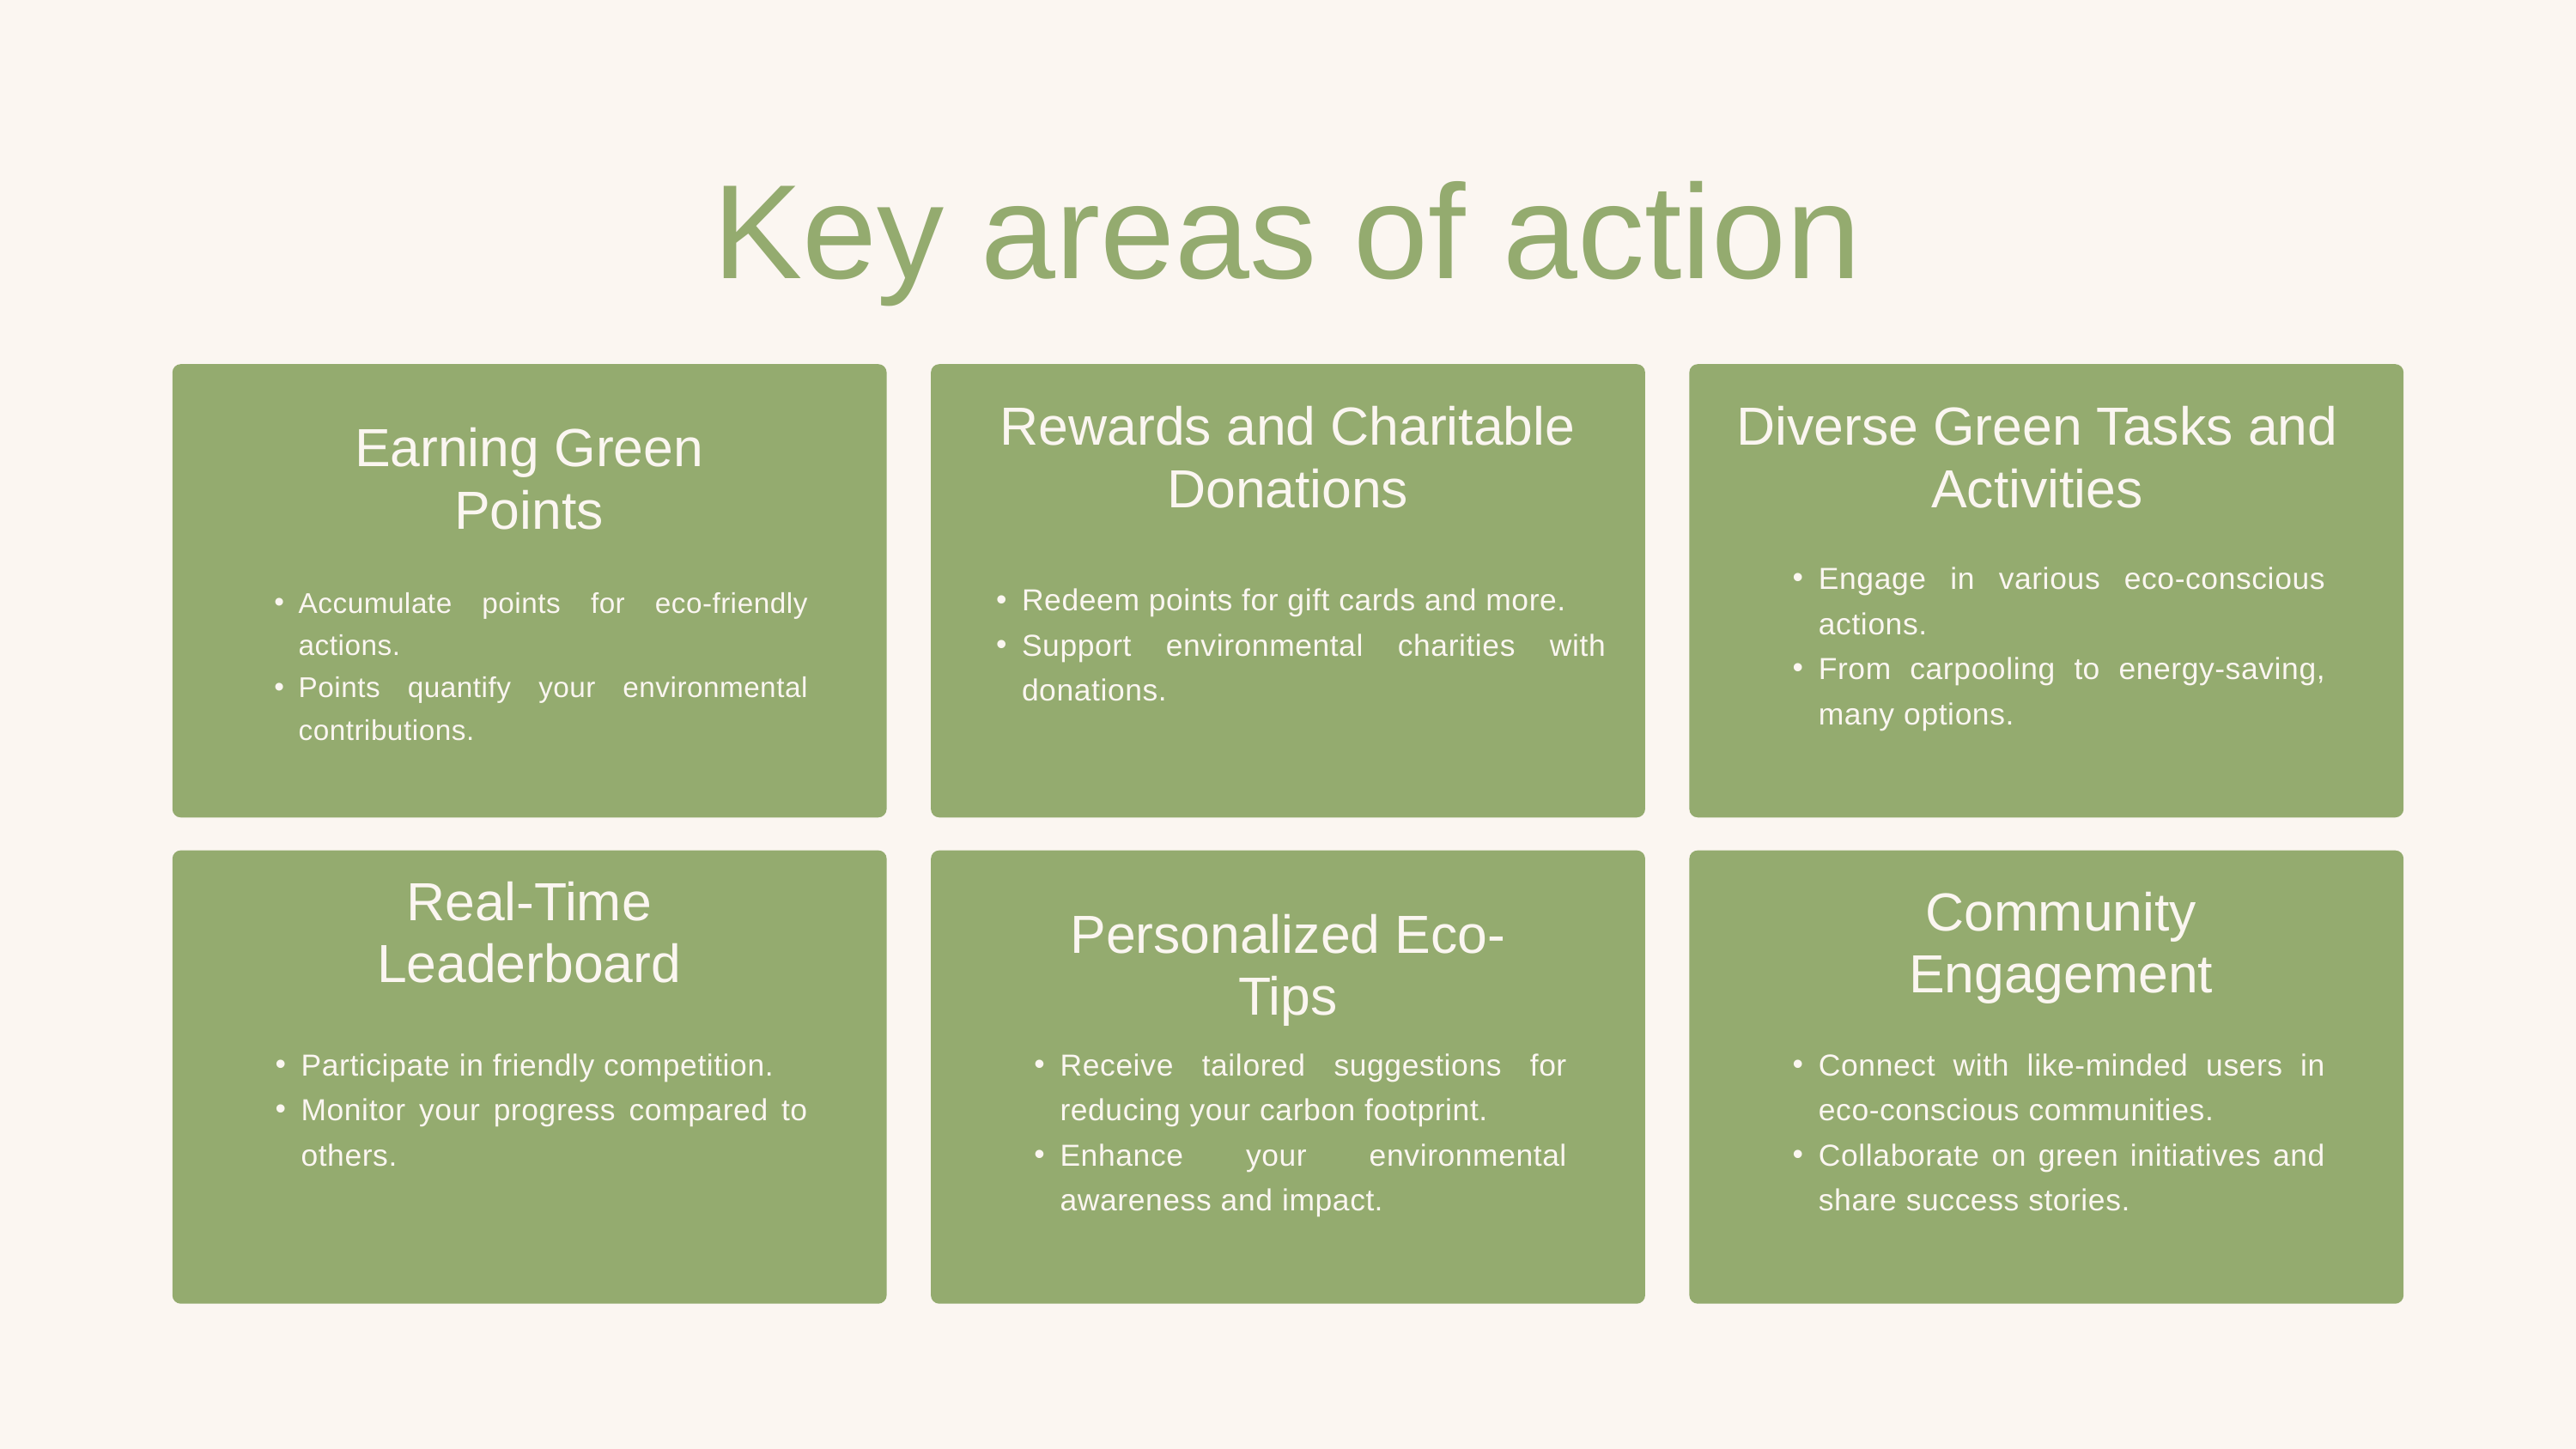

Key areas of action

Rewards and Charitable Donations
Diverse Green Tasks and Activities
Earning Green Points

Redeem points for gift cards and more.
Support environmental charities with donations.

Accumulate points for eco-friendly actions.
Points quantify your environmental contributions.

Engage in various eco-conscious actions.
From carpooling to energy-saving, many options.

Real-Time Leaderboard
Community Engagement
Personalized Eco-Tips
Participate in friendly competition.
Monitor your progress compared to others.

Receive tailored suggestions for reducing your carbon footprint.
Enhance your environmental awareness and impact.

Connect with like-minded users in eco-conscious communities.
Collaborate on green initiatives and share success stories.